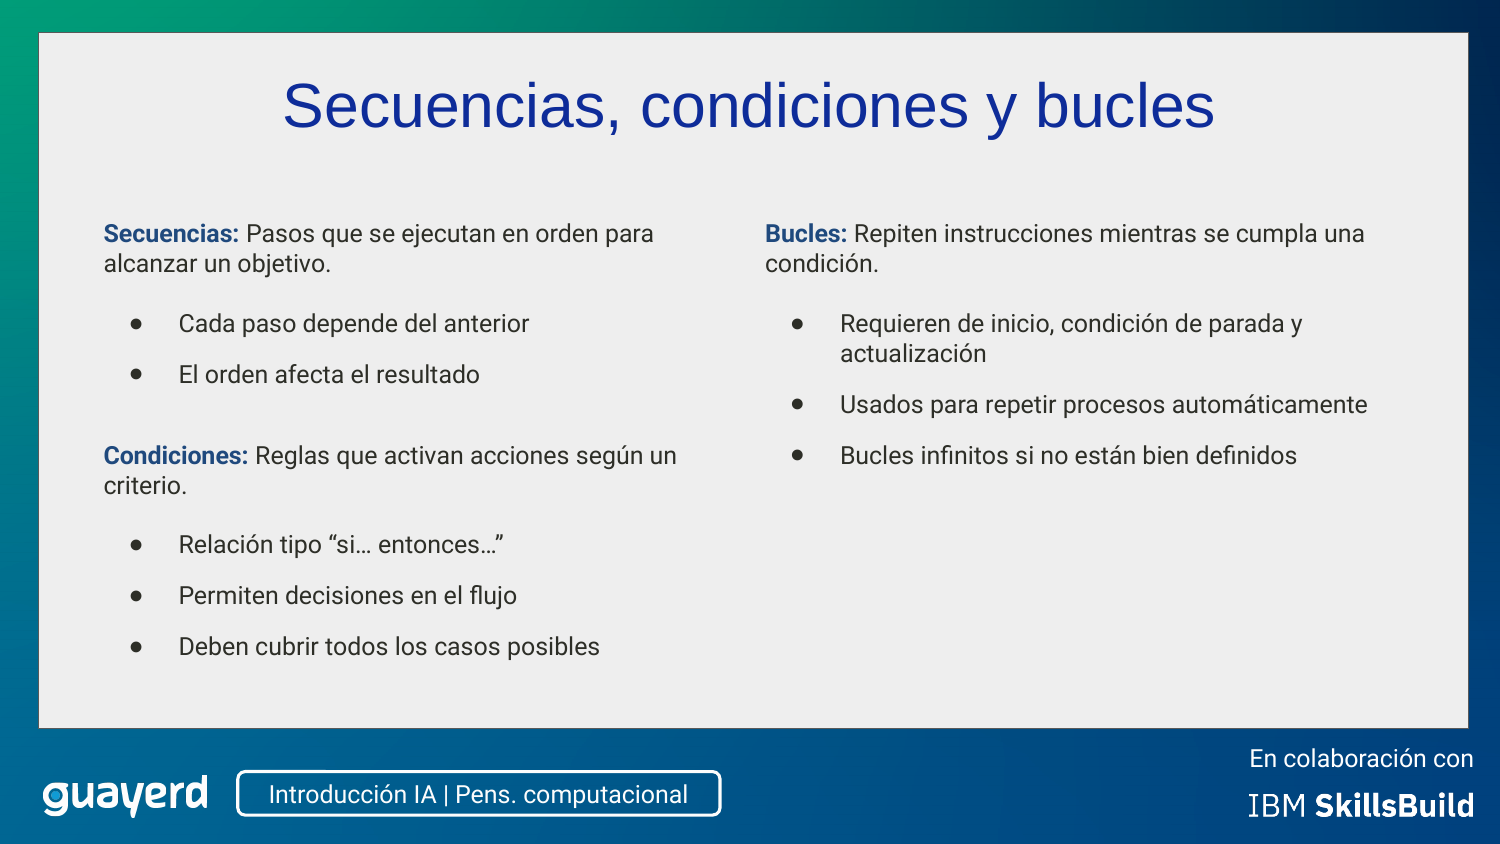

Secuencias, condiciones y bucles

Secuencias: Pasos que se ejecutan en orden para alcanzar un objetivo.

Cada paso depende del anterior
El orden afecta el resultado

Condiciones: Reglas que activan acciones según un criterio.

Relación tipo “si… entonces…”
Permiten decisiones en el flujo
Deben cubrir todos los casos posibles
Bucles: Repiten instrucciones mientras se cumpla una condición.

Requieren de inicio, condición de parada y actualización
Usados para repetir procesos automáticamente
Bucles infinitos si no están bien definidos
Introducción IA | Pens. computacional